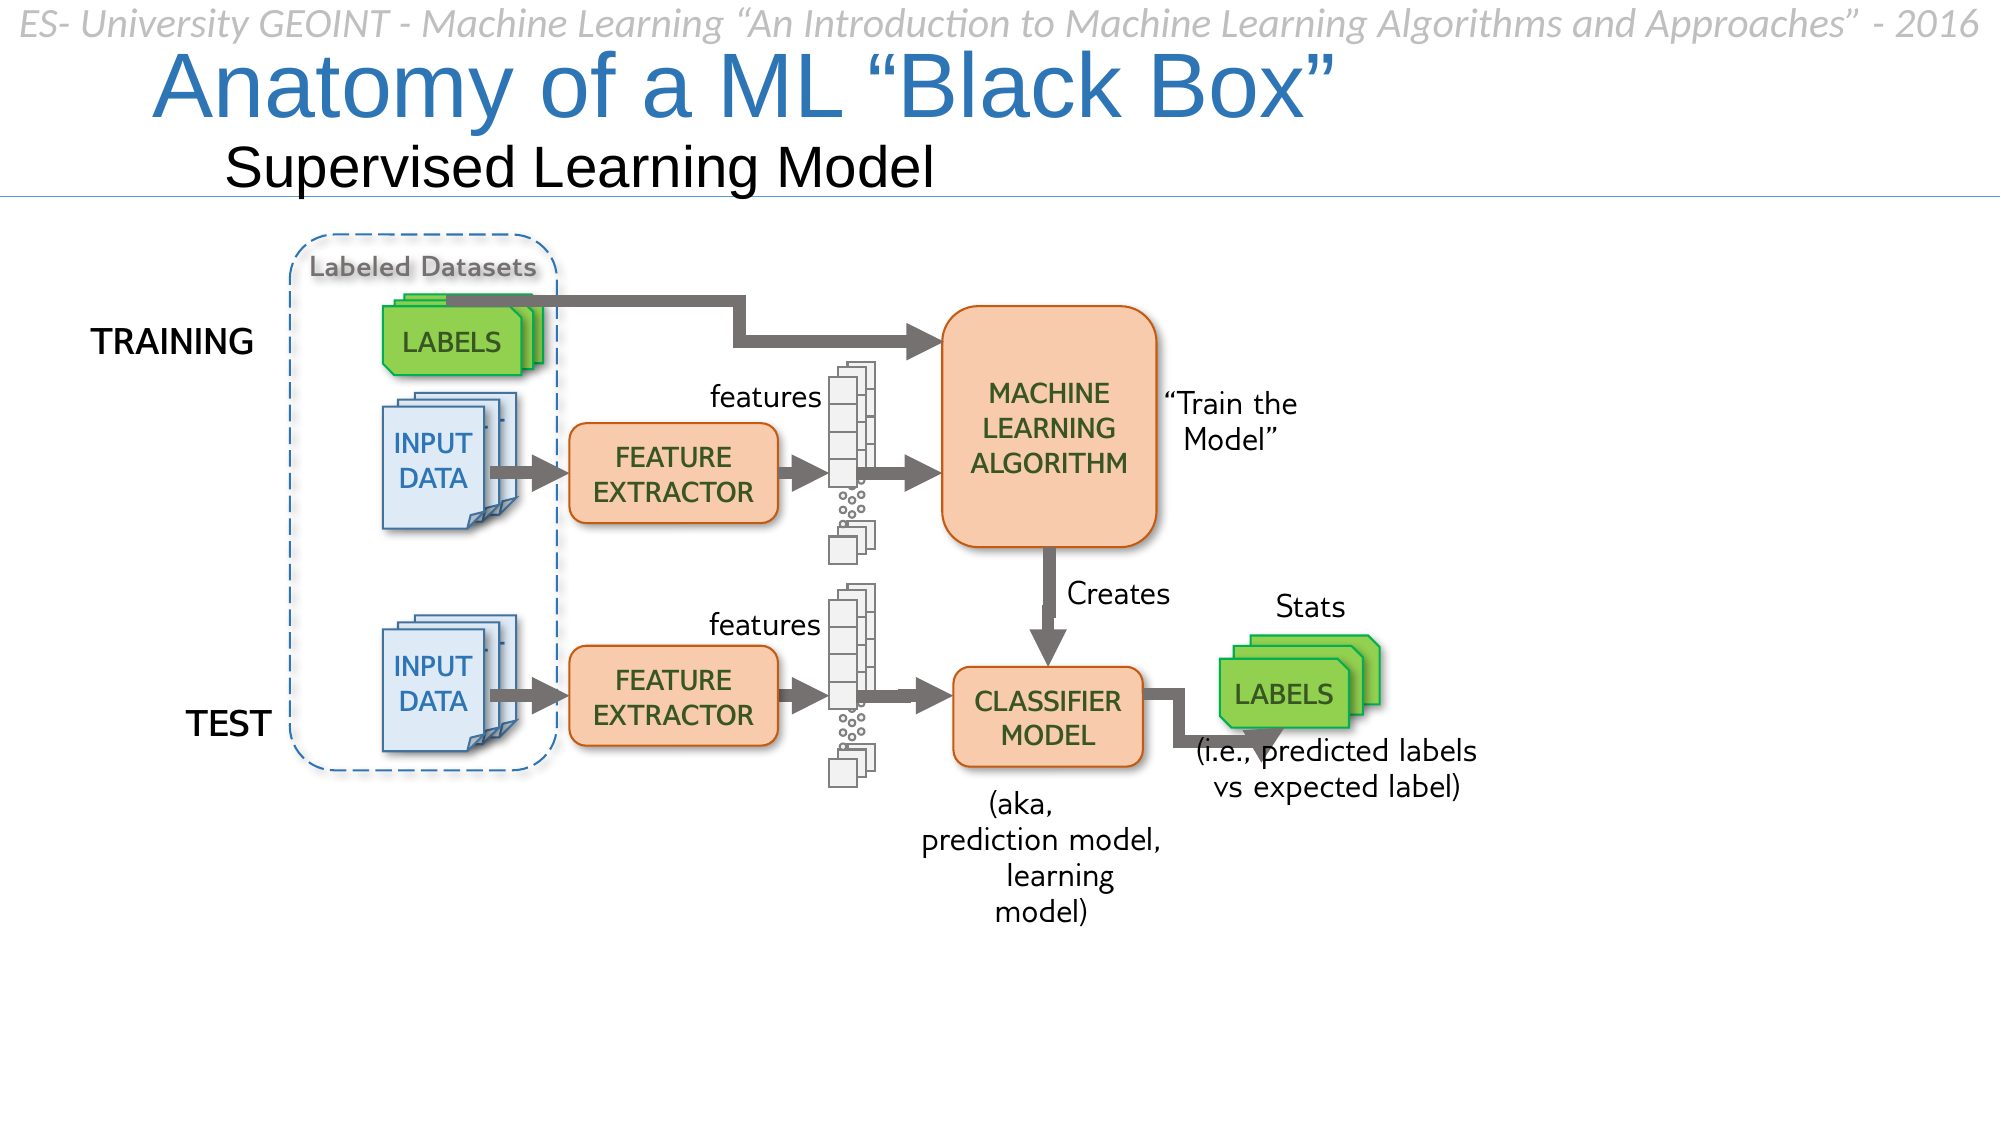

# Anatomy of a ML “Black Box”
Supervised Learning Model
Labeled Datasets
LABELS
LABELS
MACHINE LEARNING
ALGORITHM
LABELS
TRAINING

features
“Train the Model”
INPUT DATA
INPUT DATA
INPUT DATA
FEATURE EXTRACTOR

Creates

features

Stats
LABELS
LABELS
LABELS

(i.e., predicted labels vs expected label)
INPUT DATA
INPUT DATA
INPUT DATA
FEATURE EXTRACTOR

CLASSIFIER MODEL
TEST

(aka,     prediction model,     learning model)